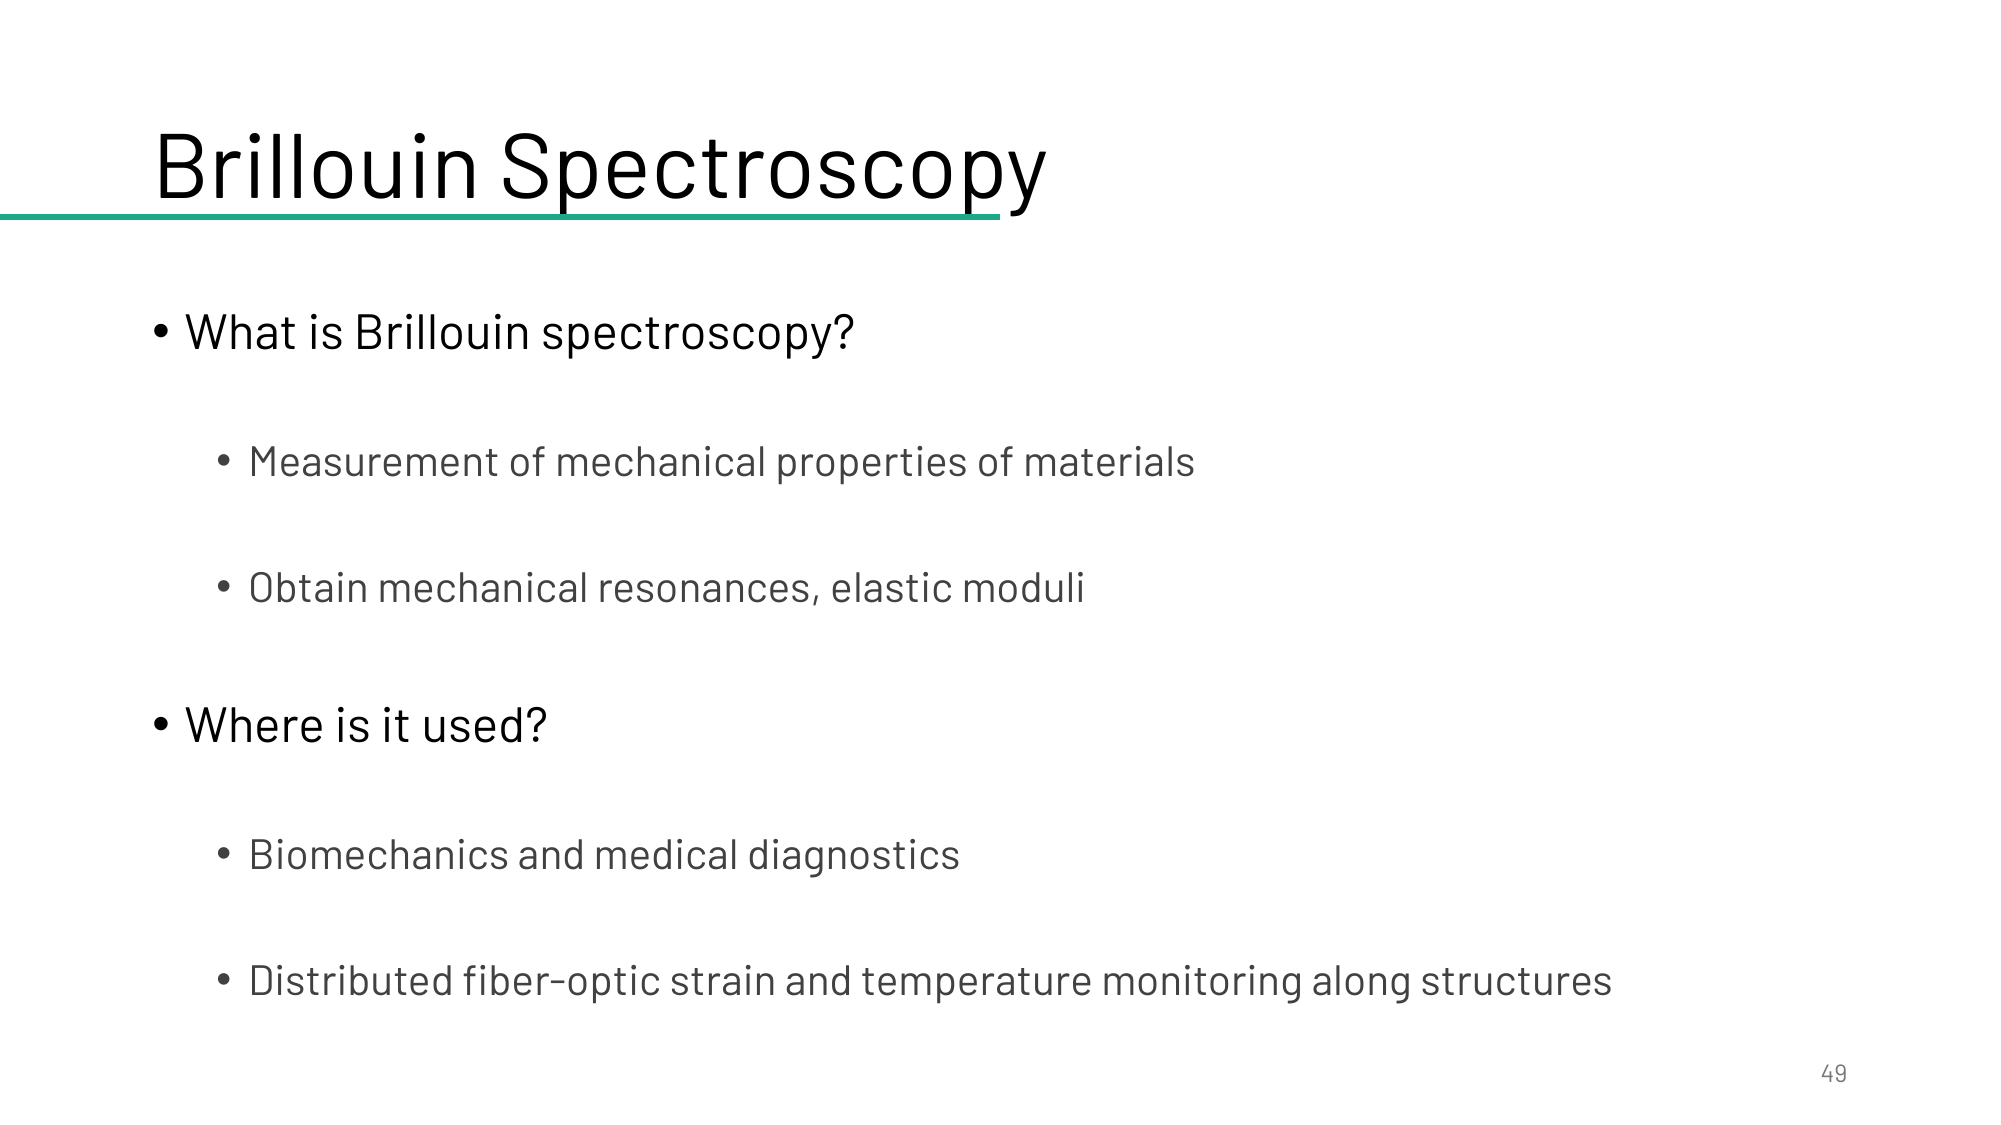

# Brillouin Spectroscopy
What is Brillouin spectroscopy?

Measurement of mechanical properties of materials

Obtain mechanical resonances, elastic moduli

Where is it used?

Biomechanics and medical diagnostics

Distributed fiber-optic strain and temperature monitoring along structures
49